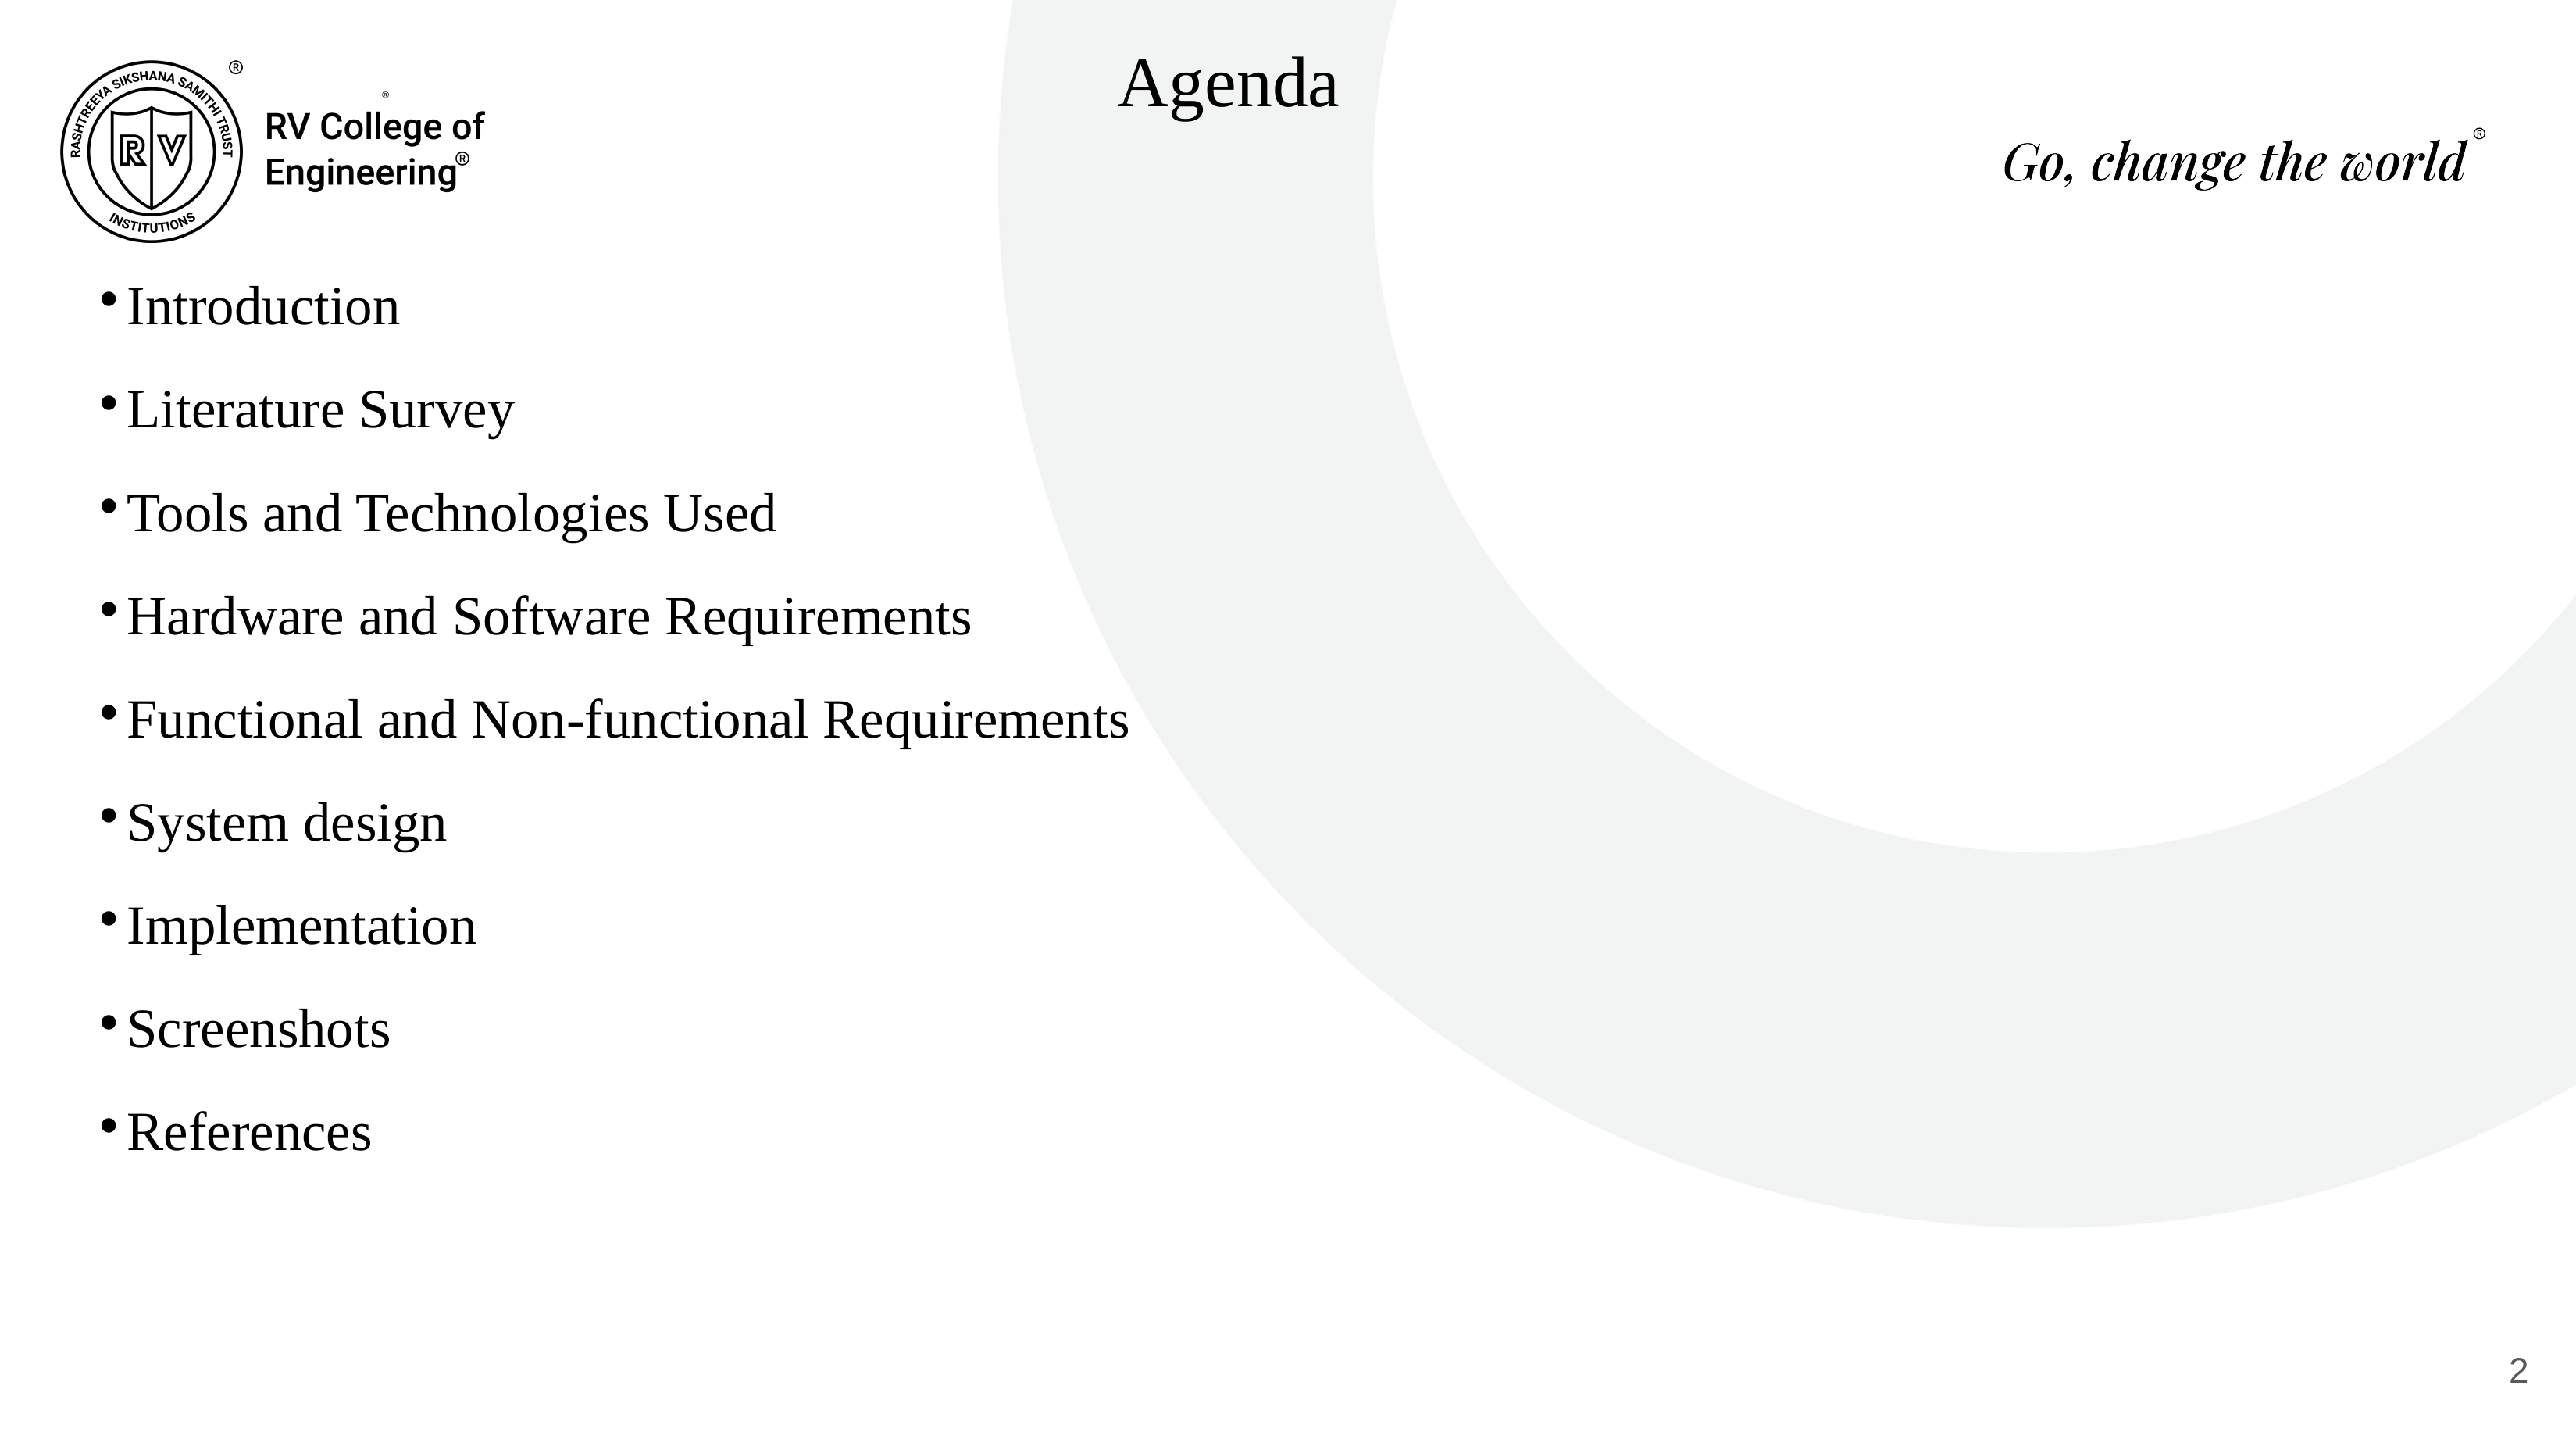

Agenda

Introduction
Literature Survey
Tools and Technologies Used
Hardware and Software Requirements
Functional and Non-functional Requirements
System design
Implementation
Screenshots
References
2